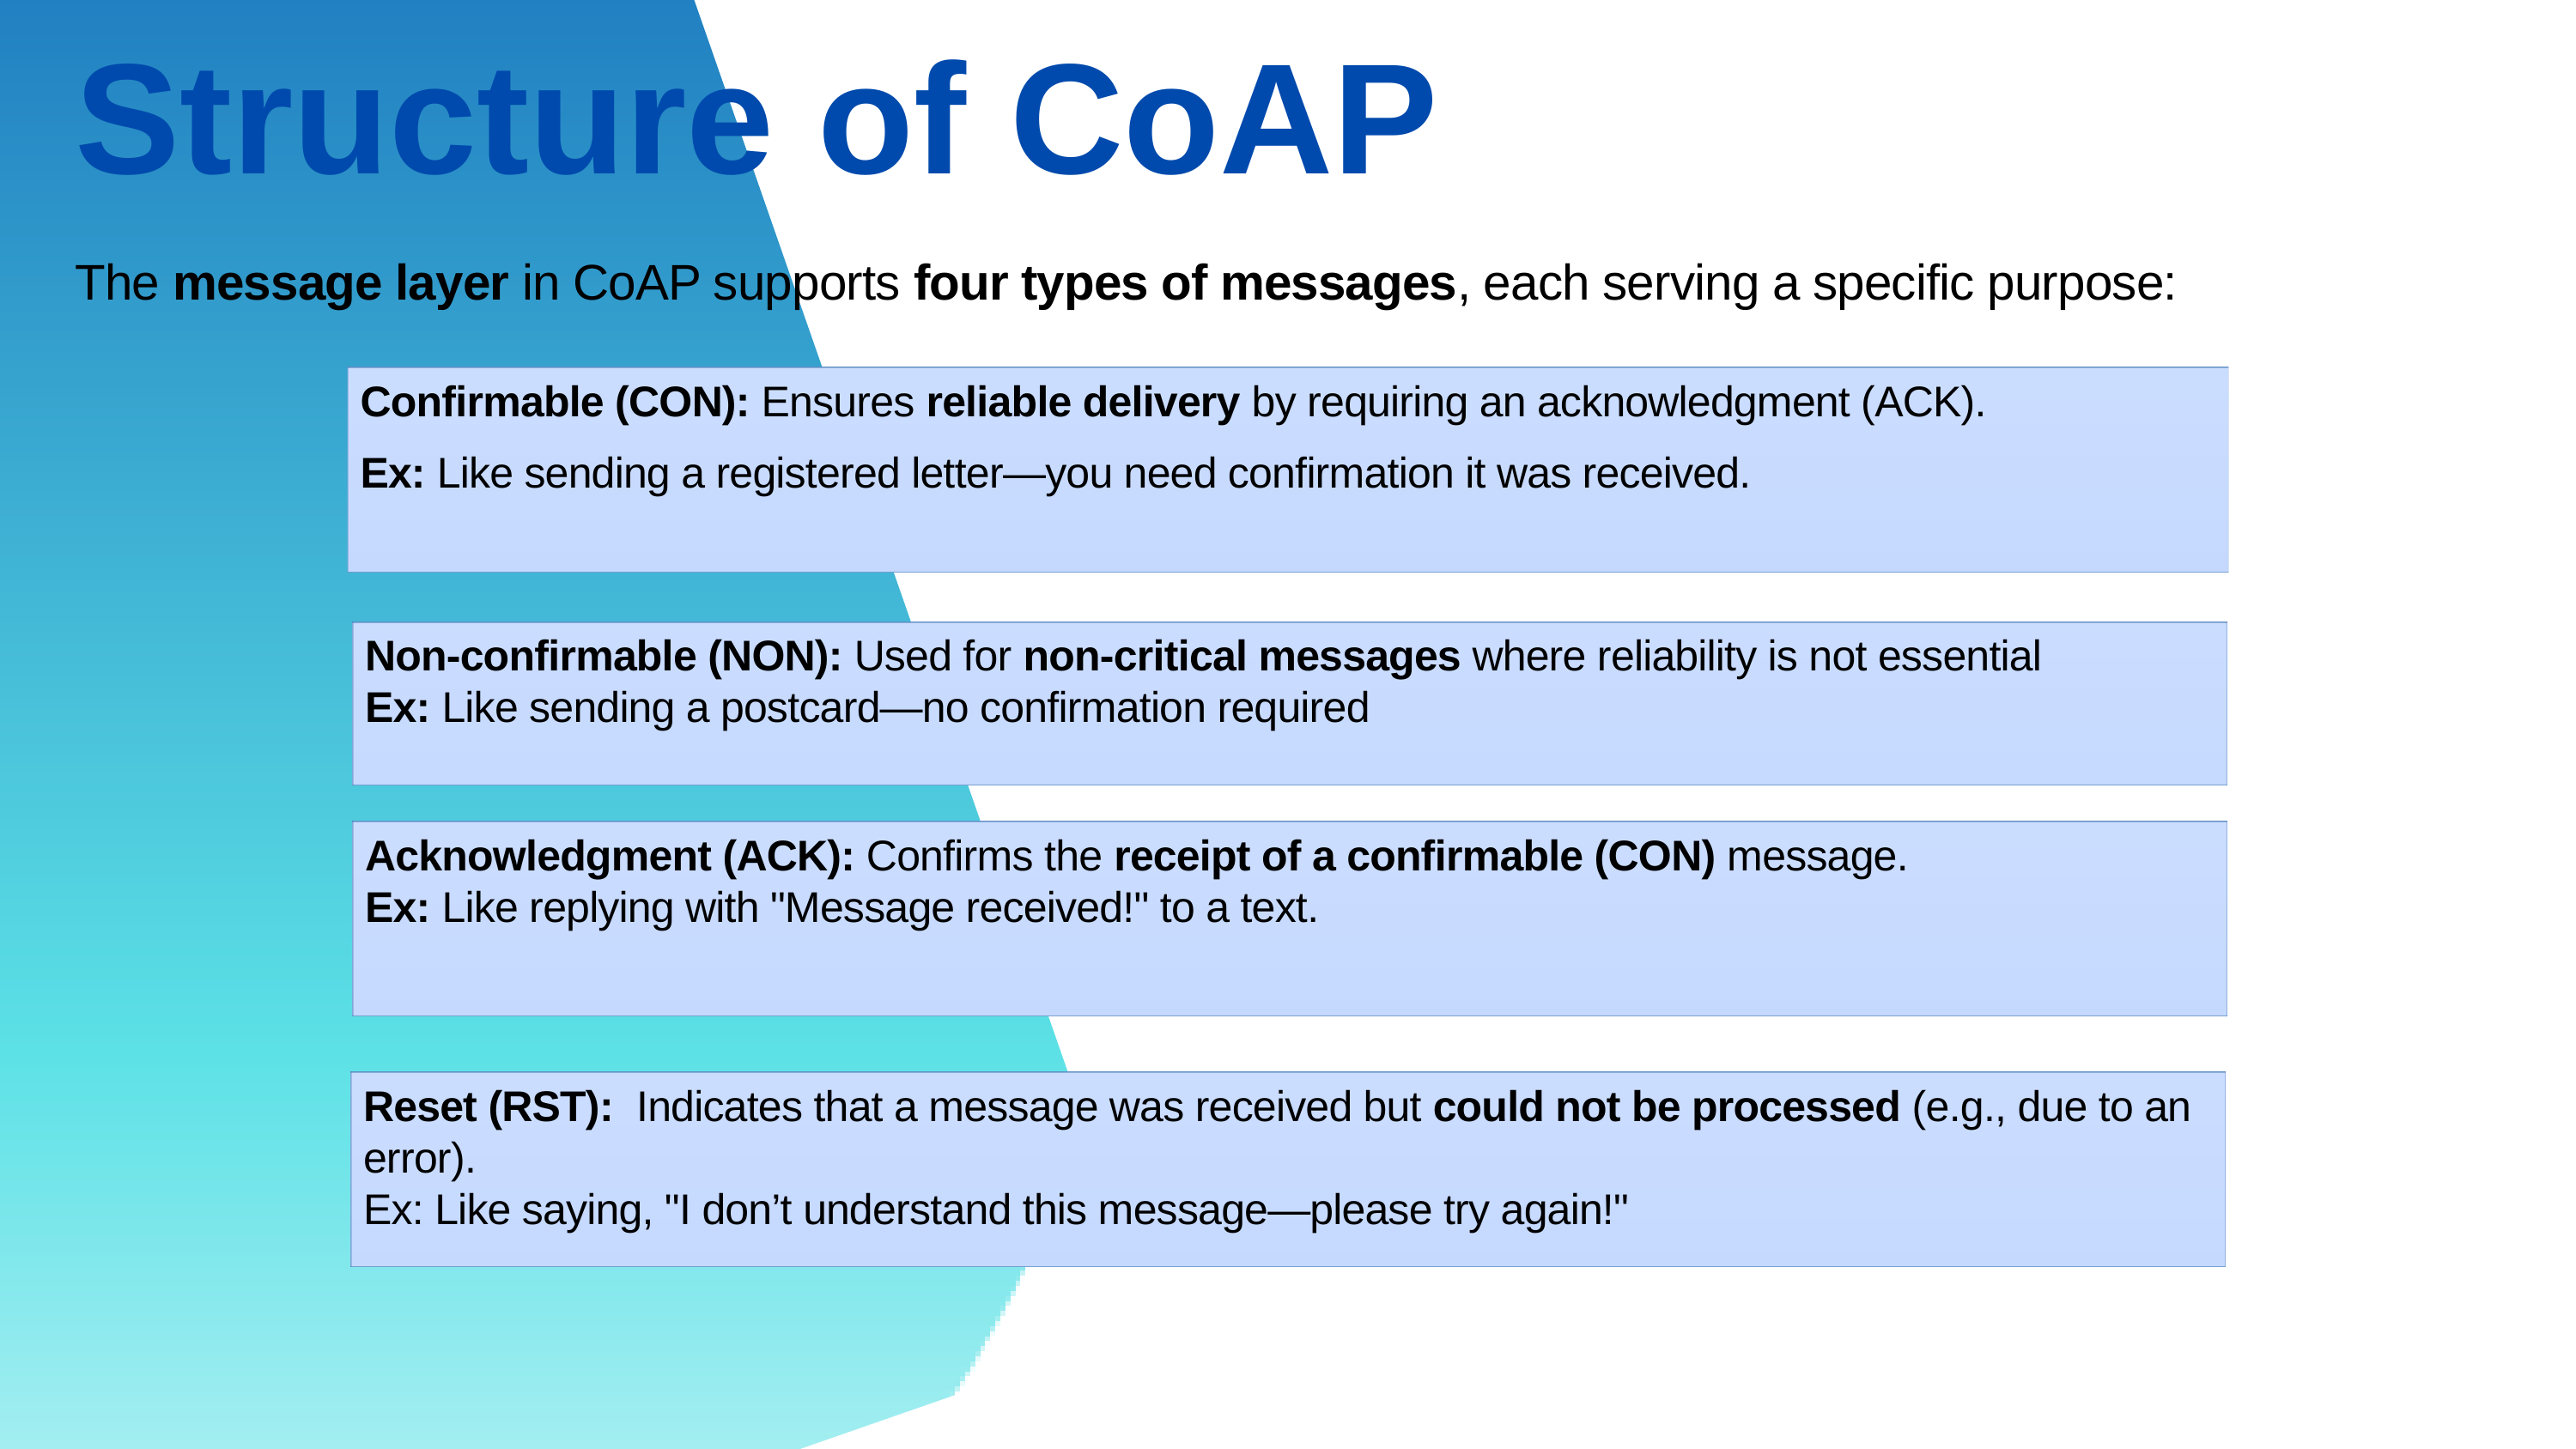

Structure of CoAP

The message layer in CoAP supports four types of messages, each serving a specific purpose:

Confirmable (CON): Ensures reliable delivery by requiring an acknowledgment (ACK).
Ex: Like sending a registered letter—you need confirmation it was received.

Non-confirmable (NON): Used for non-critical messages where reliability is not essential
Ex: Like sending a postcard—no confirmation required

Acknowledgment (ACK): Confirms the receipt of a confirmable (CON) message.
Ex: Like replying with "Message received!" to a text.

Reset (RST):  Indicates that a message was received but could not be processed (e.g., due to an error).
Ex: Like saying, "I don’t understand this message—please try again!"